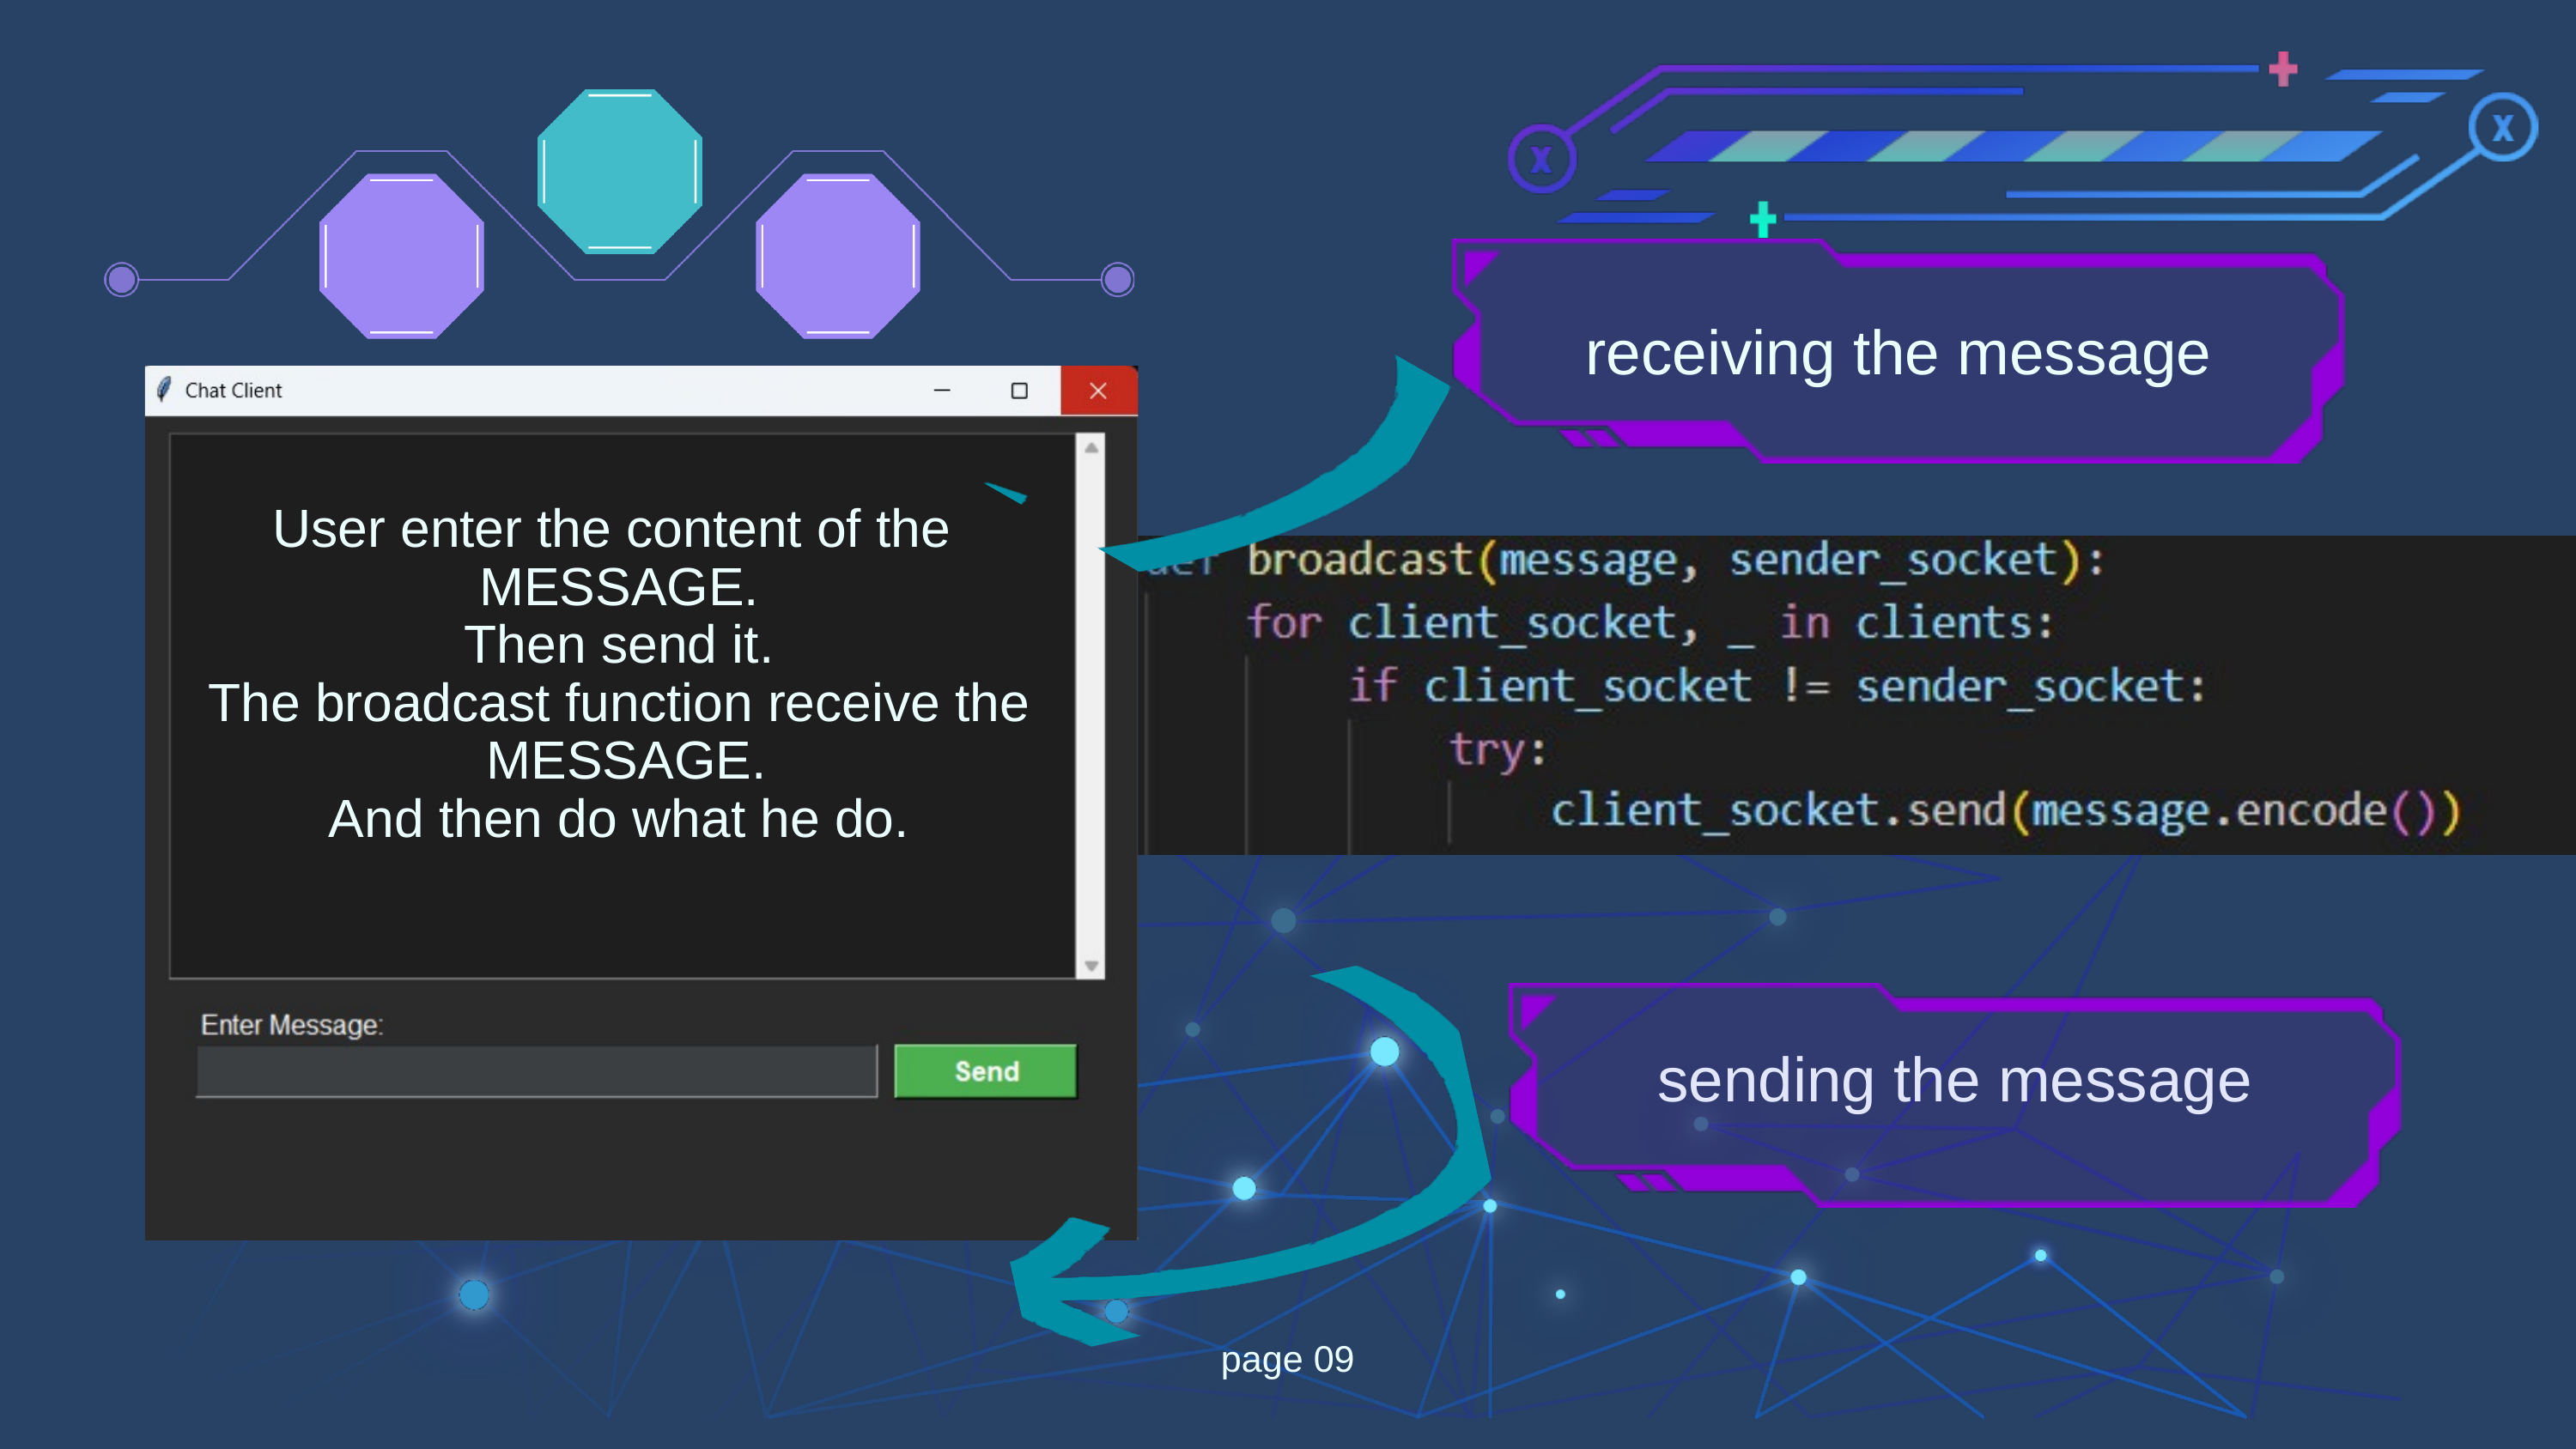

receiving the message

User enter the content of the
MESSAGE.
Then send it.
The broadcast function receive the
 MESSAGE.
And then do what he do.

sending the message
page 09